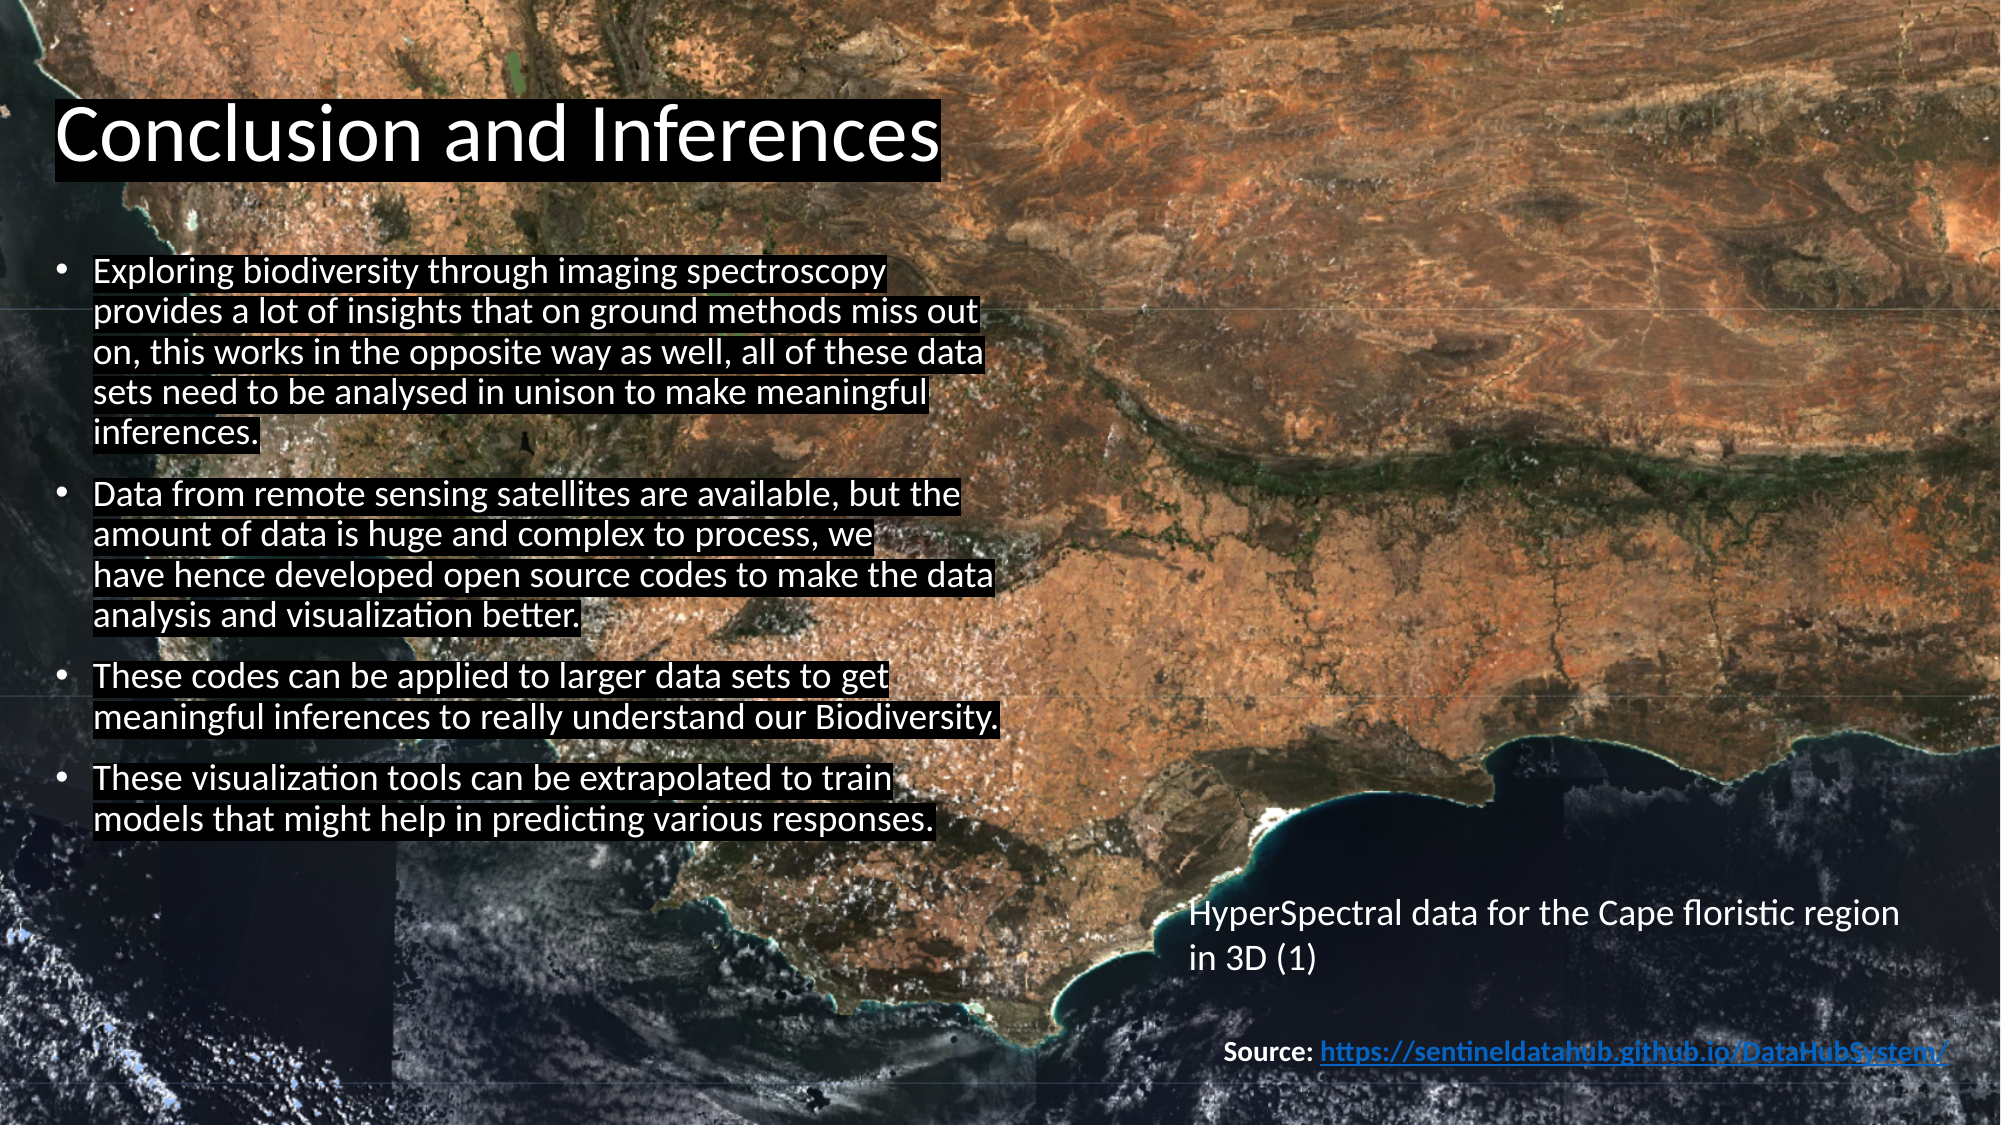

# Conclusion and Inferences
Exploring biodiversity through imaging spectroscopy provides a lot of insights that on ground methods miss out on, this works in the opposite way as well, all of these data sets need to be analysed in unison to make meaningful inferences.
Data from remote sensing satellites are available, but the amount of data is huge and complex to process, we have hence developed open source codes to make the data analysis and visualization better.
These codes can be applied to larger data sets to get meaningful inferences to really understand our Biodiversity.
These visualization tools can be extrapolated to train models that might help in predicting various responses.
HyperSpectral data for the Cape floristic region in 3D (1)

Source: https://sentineldatahub.github.io/DataHubSystem/